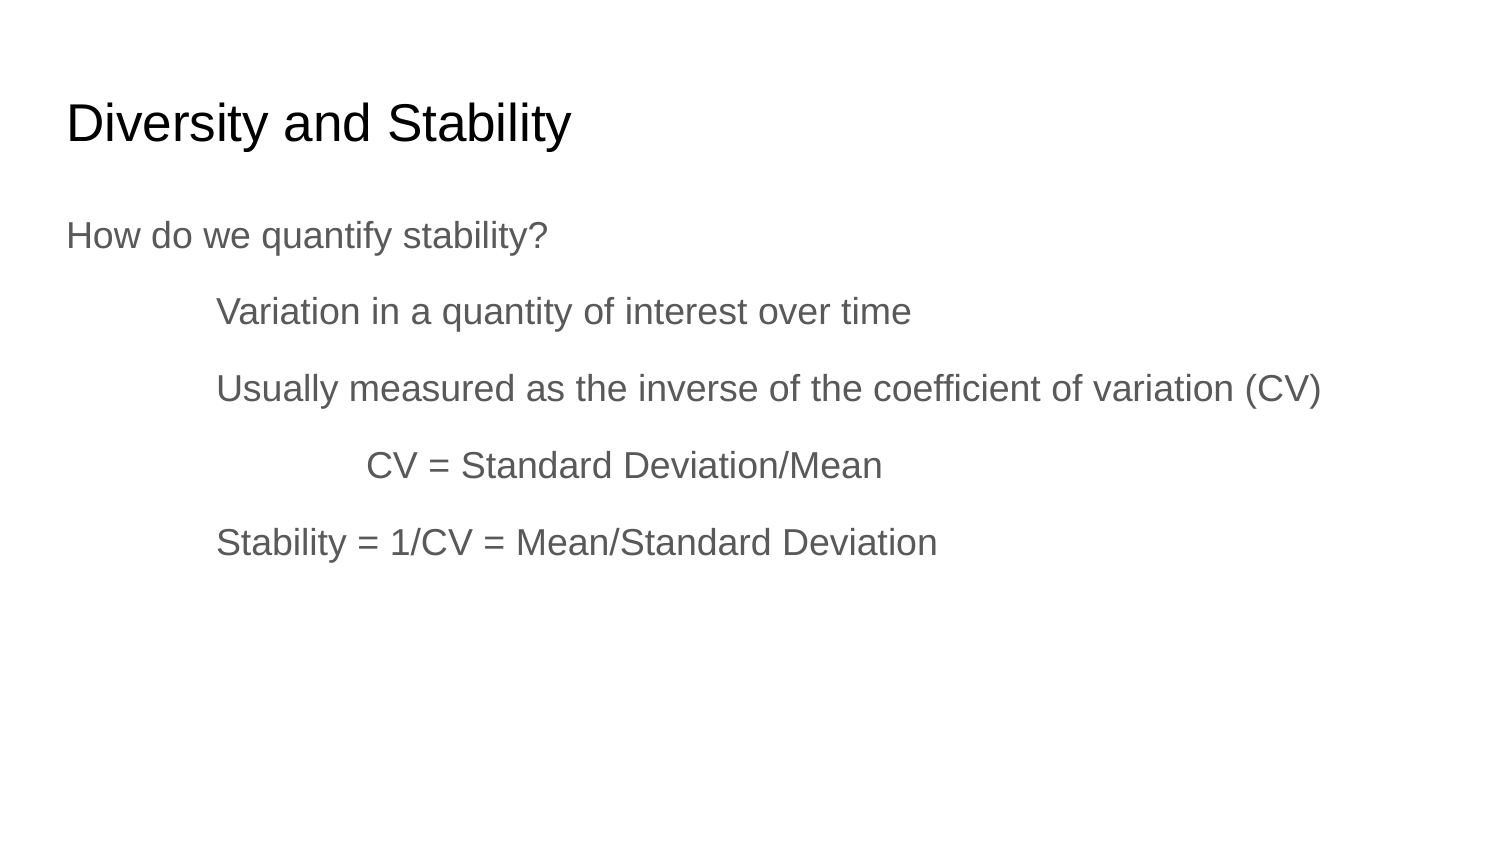

# Diversity and Stability
How do we quantify stability?
	Variation in a quantity of interest over time
	Usually measured as the inverse of the coefficient of variation (CV)
		CV = Standard Deviation/Mean
	Stability = 1/CV = Mean/Standard Deviation